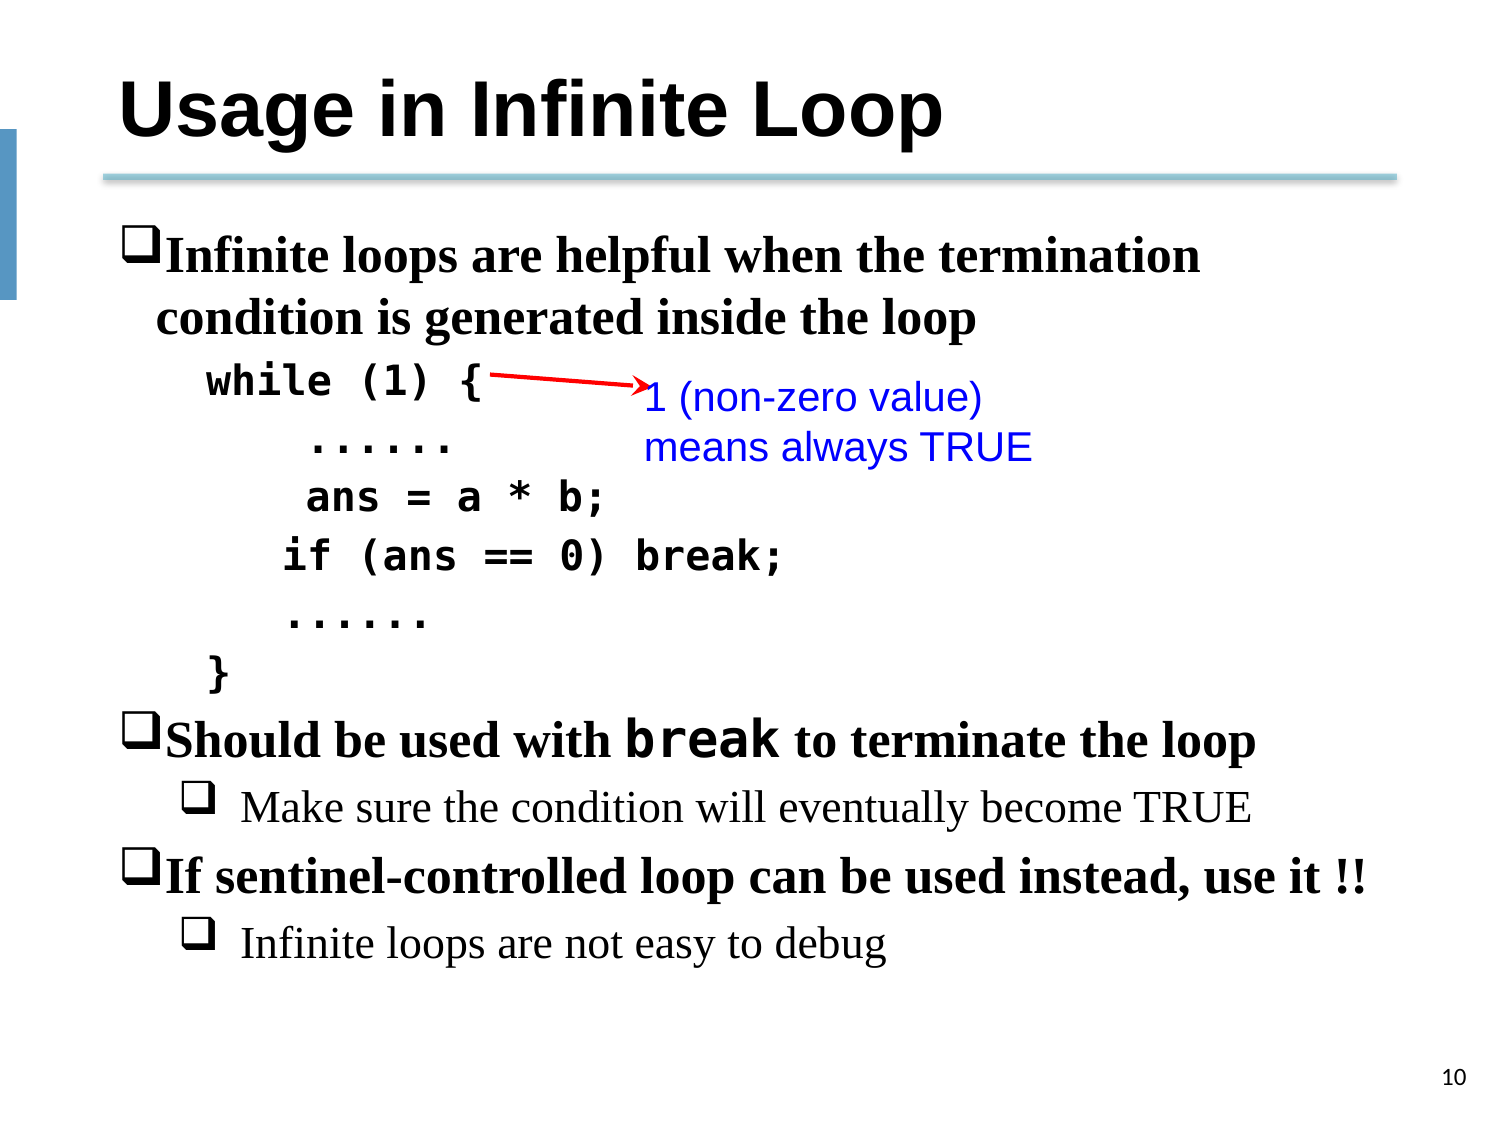

# Usage in Infinite Loop
Infinite loops are helpful when the termination condition is generated inside the loop
	  while (1) {
		......
		ans = a * b;
	     if (ans == 0) break;
	     ......
	  }
Should be used with break to terminate the loop
Make sure the condition will eventually become TRUE
If sentinel-controlled loop can be used instead, use it !!
Infinite loops are not easy to debug

1 (non-zero value)
means always TRUE

10